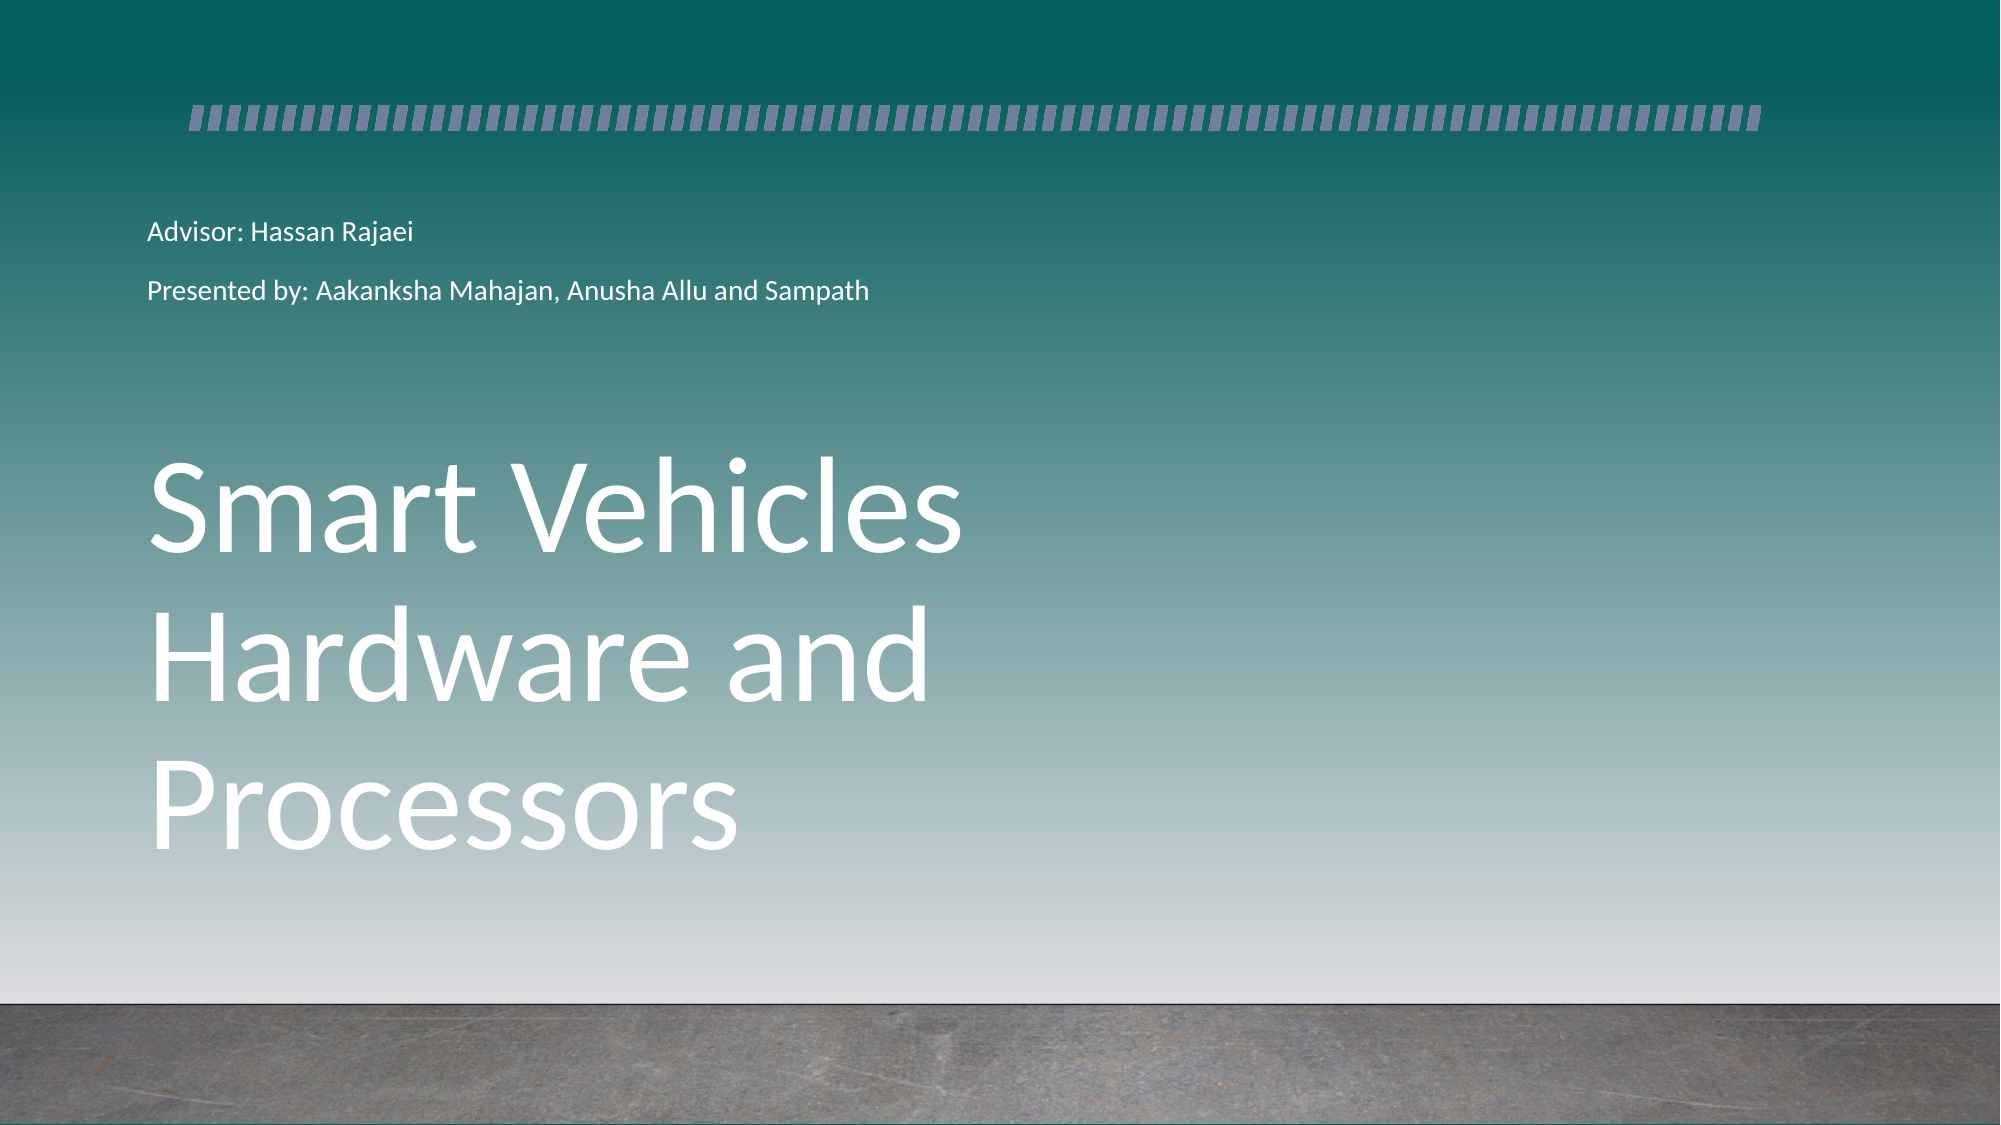

Advisor: Hassan Rajaei
Presented by: Aakanksha Mahajan, Anusha Allu and Sampath
# Smart Vehicles Hardware and Processors